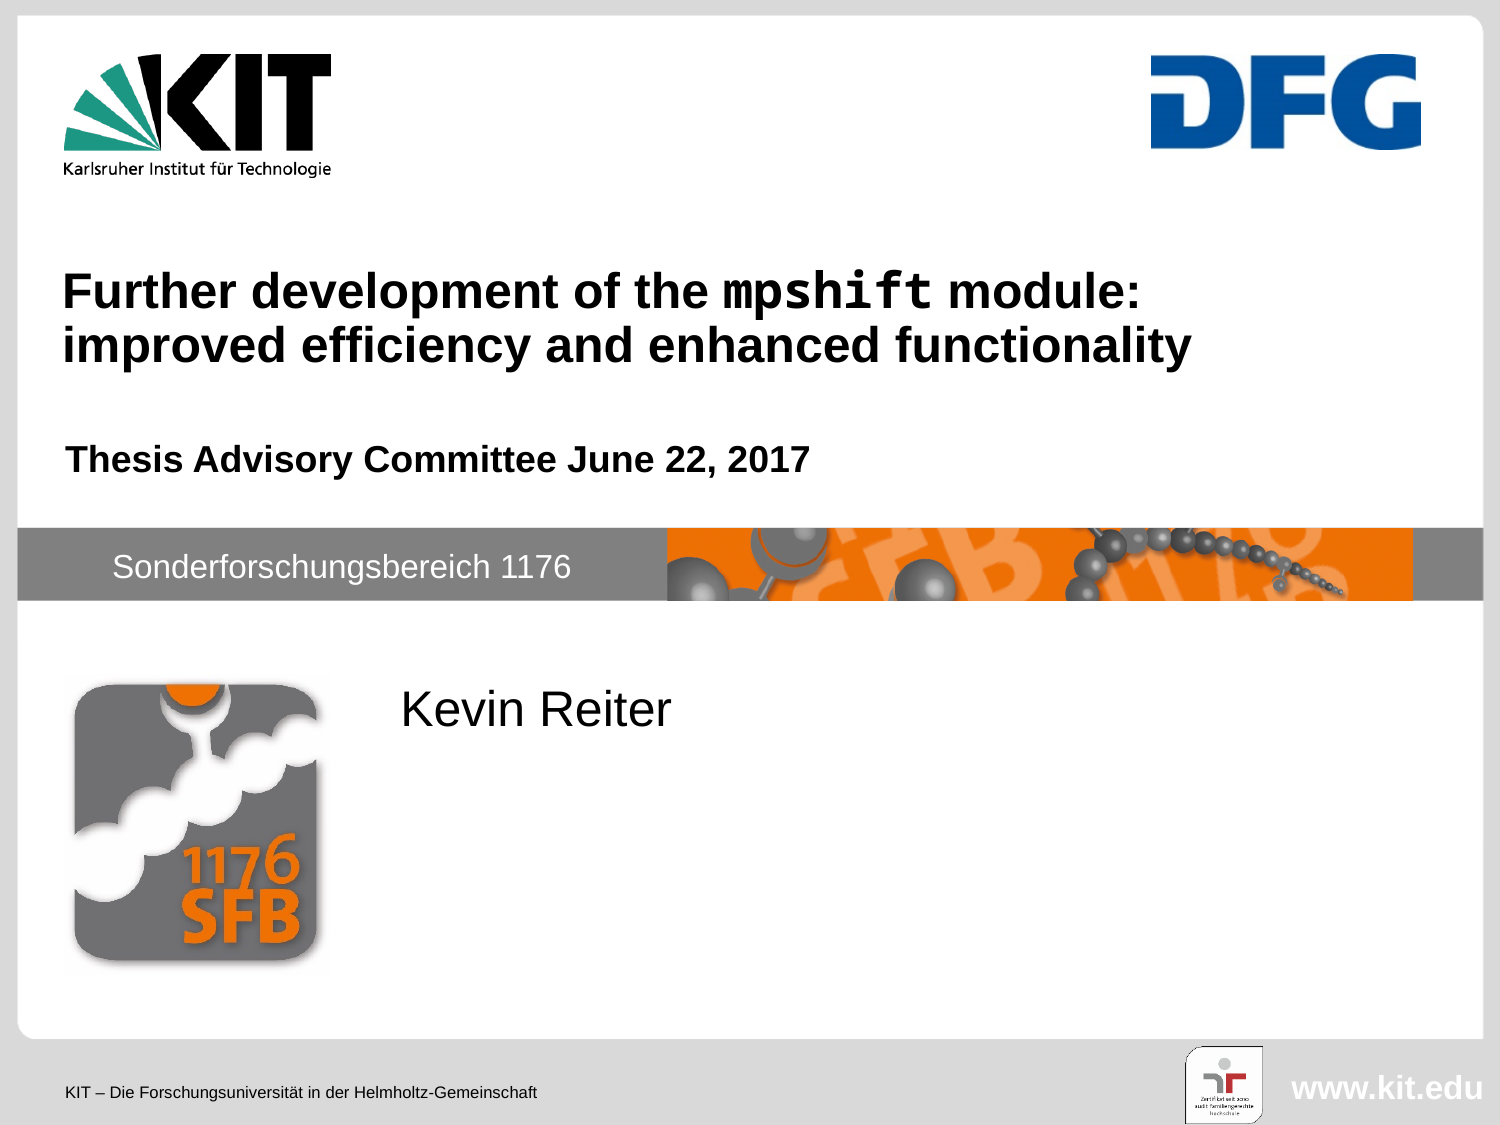

Further development of the mpshift module:
improved efficiency and enhanced functionality

Thesis Advisory Committee June 22, 2017
Kevin Reiter